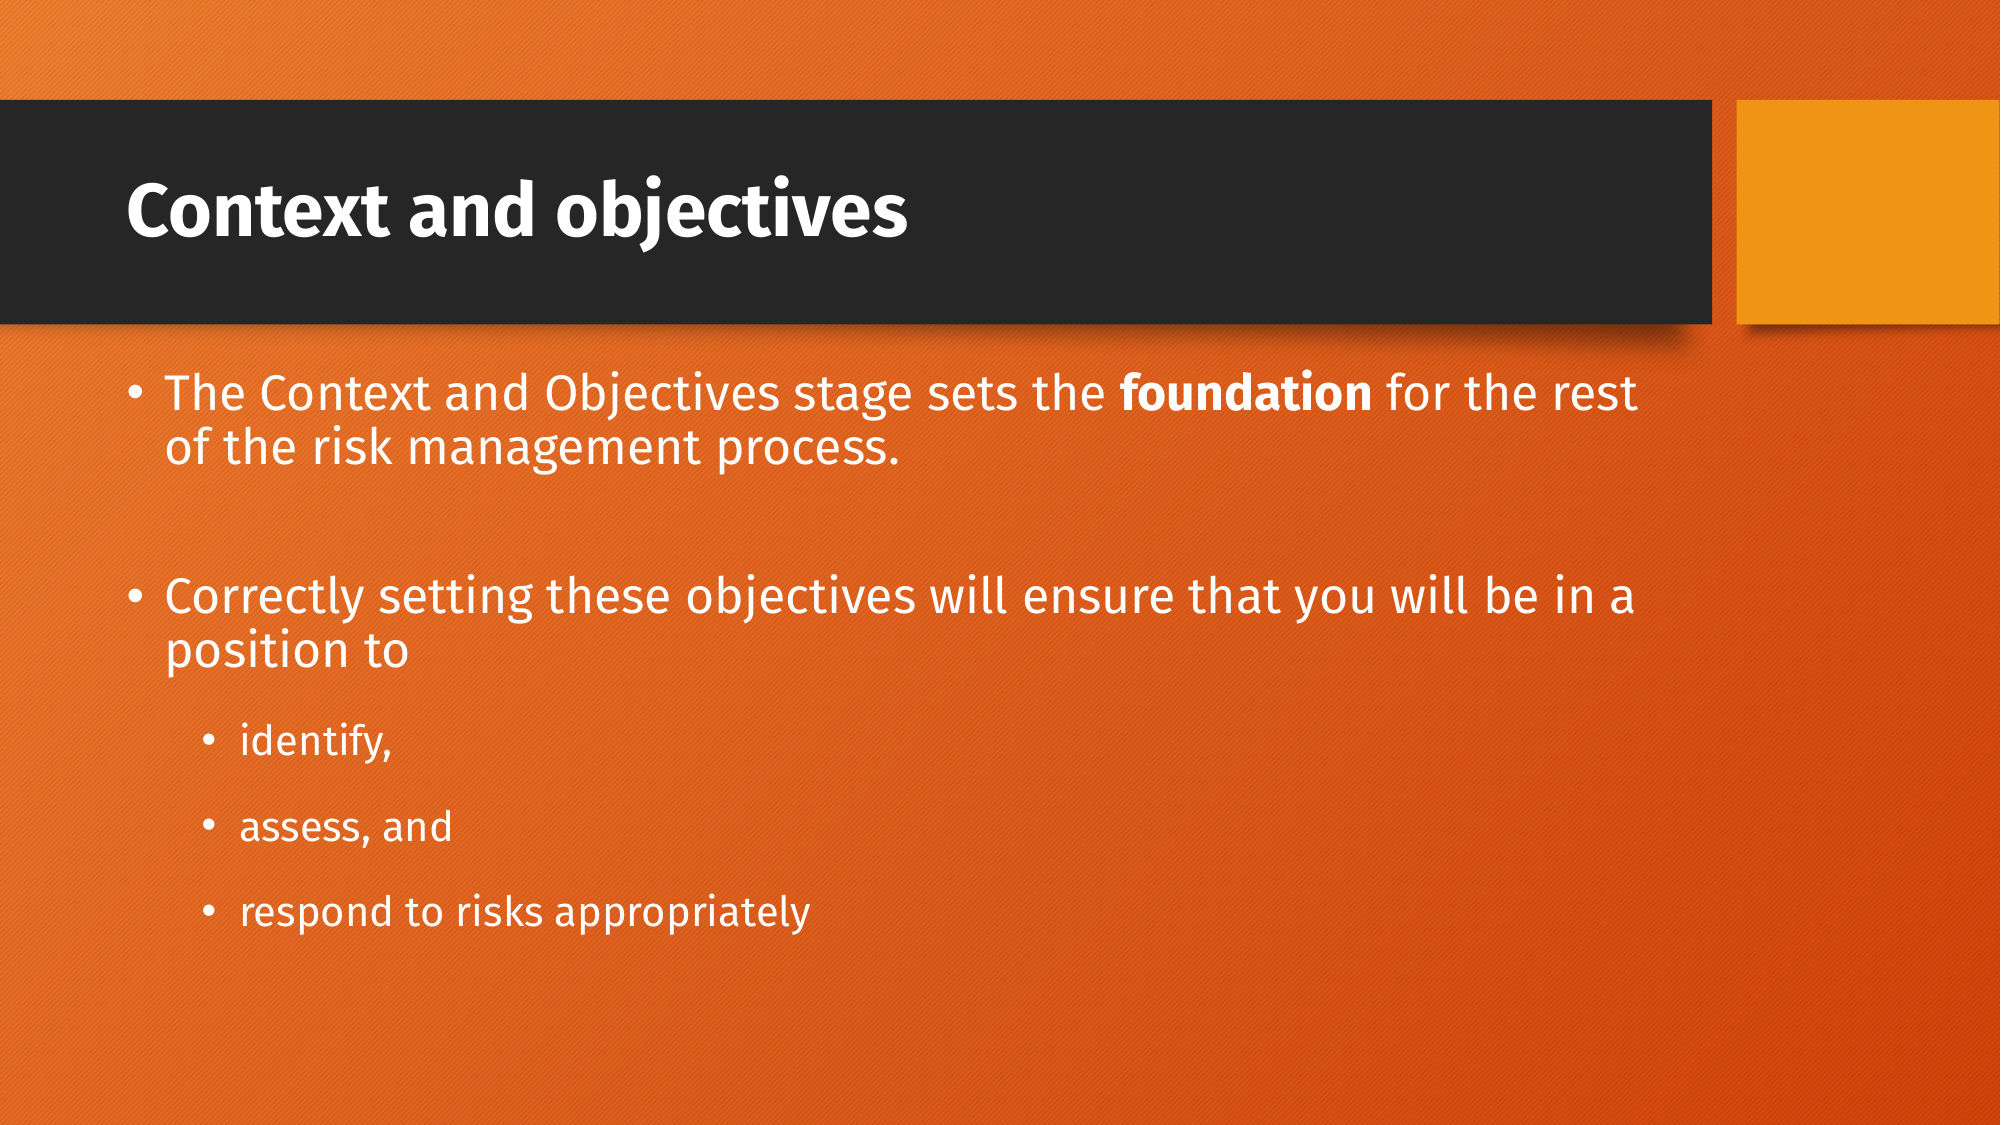

# Context and objectives
The Context and Objectives stage sets the foundation for the rest of the risk management process.

Correctly setting these objectives will ensure that you will be in a position to
identify,
assess, and
respond to risks appropriately